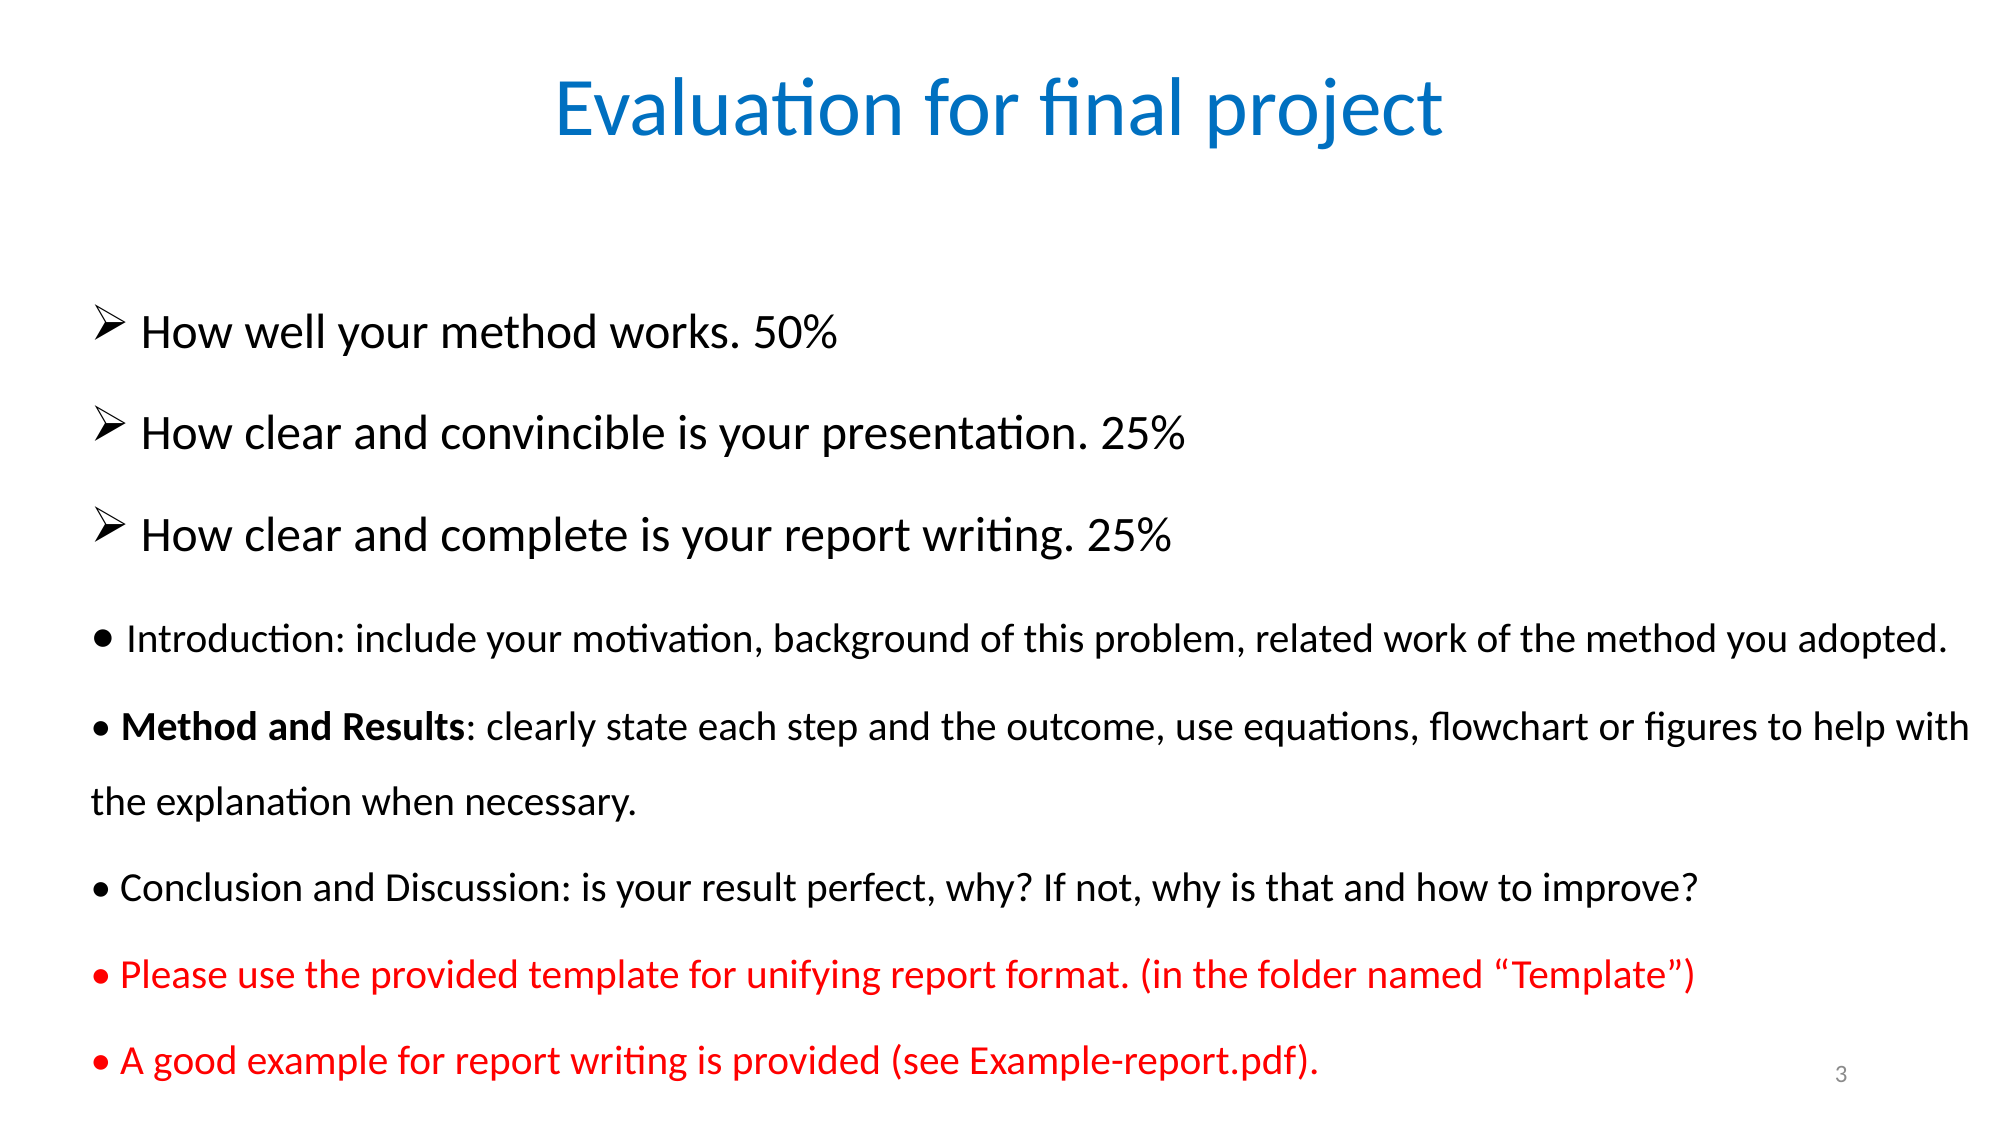

Evaluation for final project

 How well your method works. 50%
 How clear and convincible is your presentation. 25%
 How clear and complete is your report writing. 25%
• Introduction: include your motivation, background of this problem, related work of the method you adopted.
• Method and Results: clearly state each step and the outcome, use equations, flowchart or figures to help with the explanation when necessary.
• Conclusion and Discussion: is your result perfect, why? If not, why is that and how to improve?
• Please use the provided template for unifying report format. (in the folder named “Template”)
• A good example for report writing is provided (see Example-report.pdf).
3